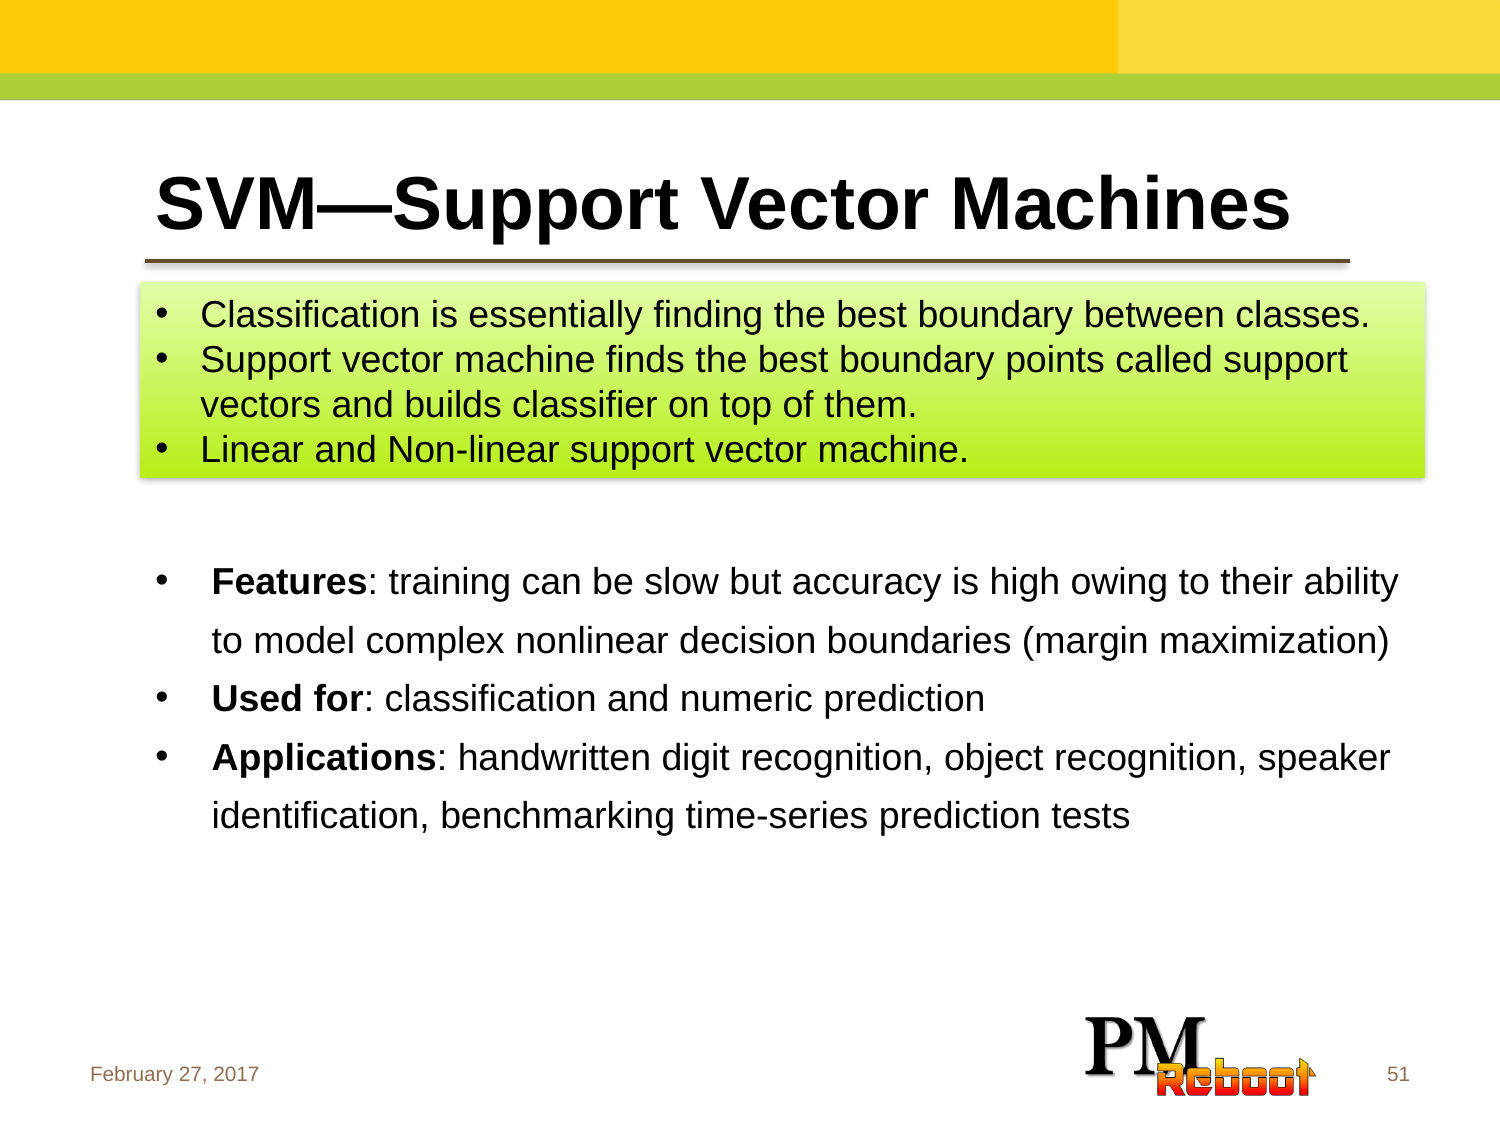

SVM—Support Vector Machines
Classification is essentially finding the best boundary between classes.
Support vector machine finds the best boundary points called support vectors and builds classifier on top of them.
Linear and Non-linear support vector machine.
Features: training can be slow but accuracy is high owing to their ability to model complex nonlinear decision boundaries (margin maximization)
Used for: classification and numeric prediction
Applications: handwritten digit recognition, object recognition, speaker identification, benchmarking time-series prediction tests
February 27, 2017
51